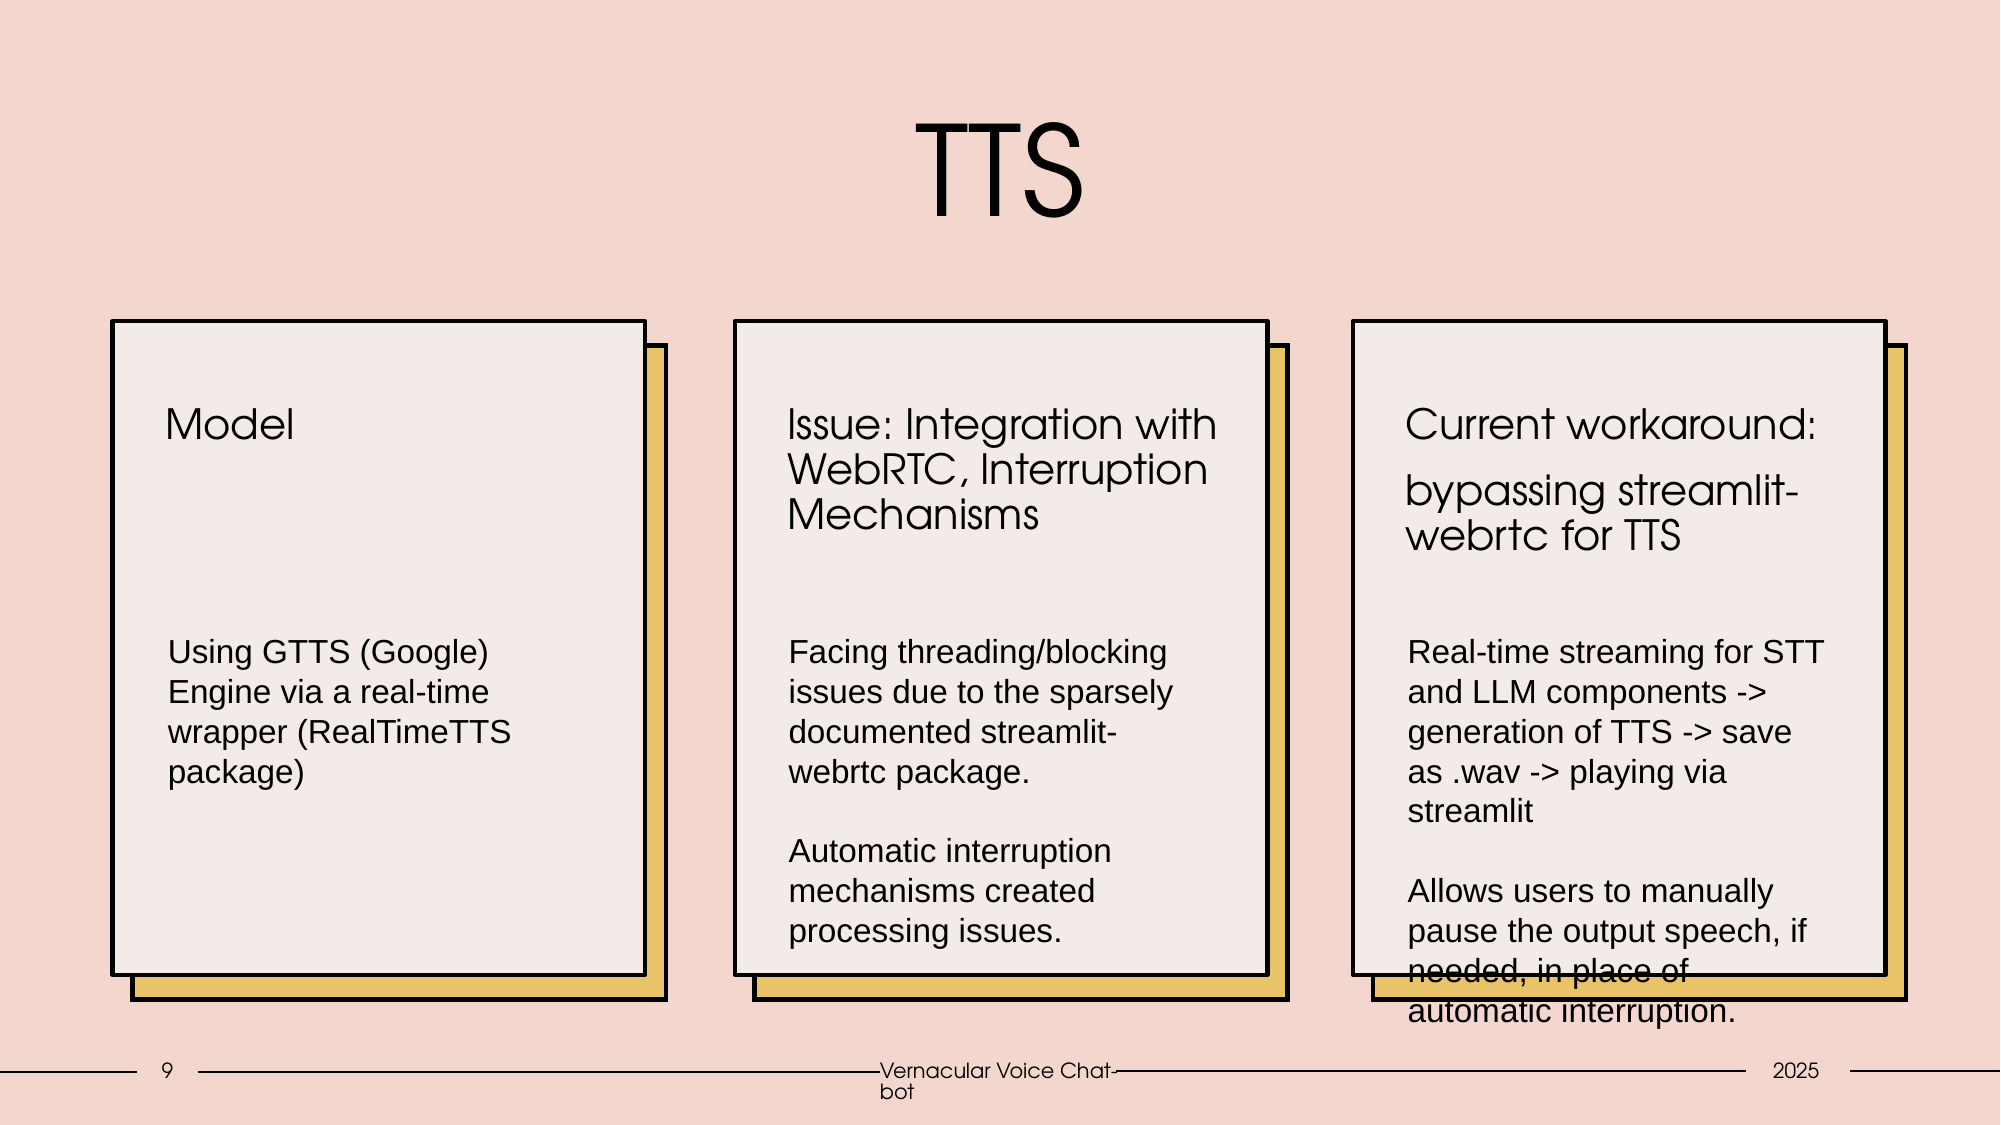

# TTS
Model
Issue: Integration with WebRTC, Interruption Mechanisms
Current workaround:
bypassing streamlit-webrtc for TTS
Using GTTS (Google) Engine via a real-time wrapper (RealTimeTTS package)
Facing threading/blocking issues due to the sparsely documented streamlit-webrtc package.

Automatic interruption mechanisms created processing issues.
Real-time streaming for STT and LLM components -> generation of TTS -> save as .wav -> playing via streamlit

Allows users to manually pause the output speech, if needed, in place of automatic interruption.
9
Vernacular Voice Chat-bot
2025